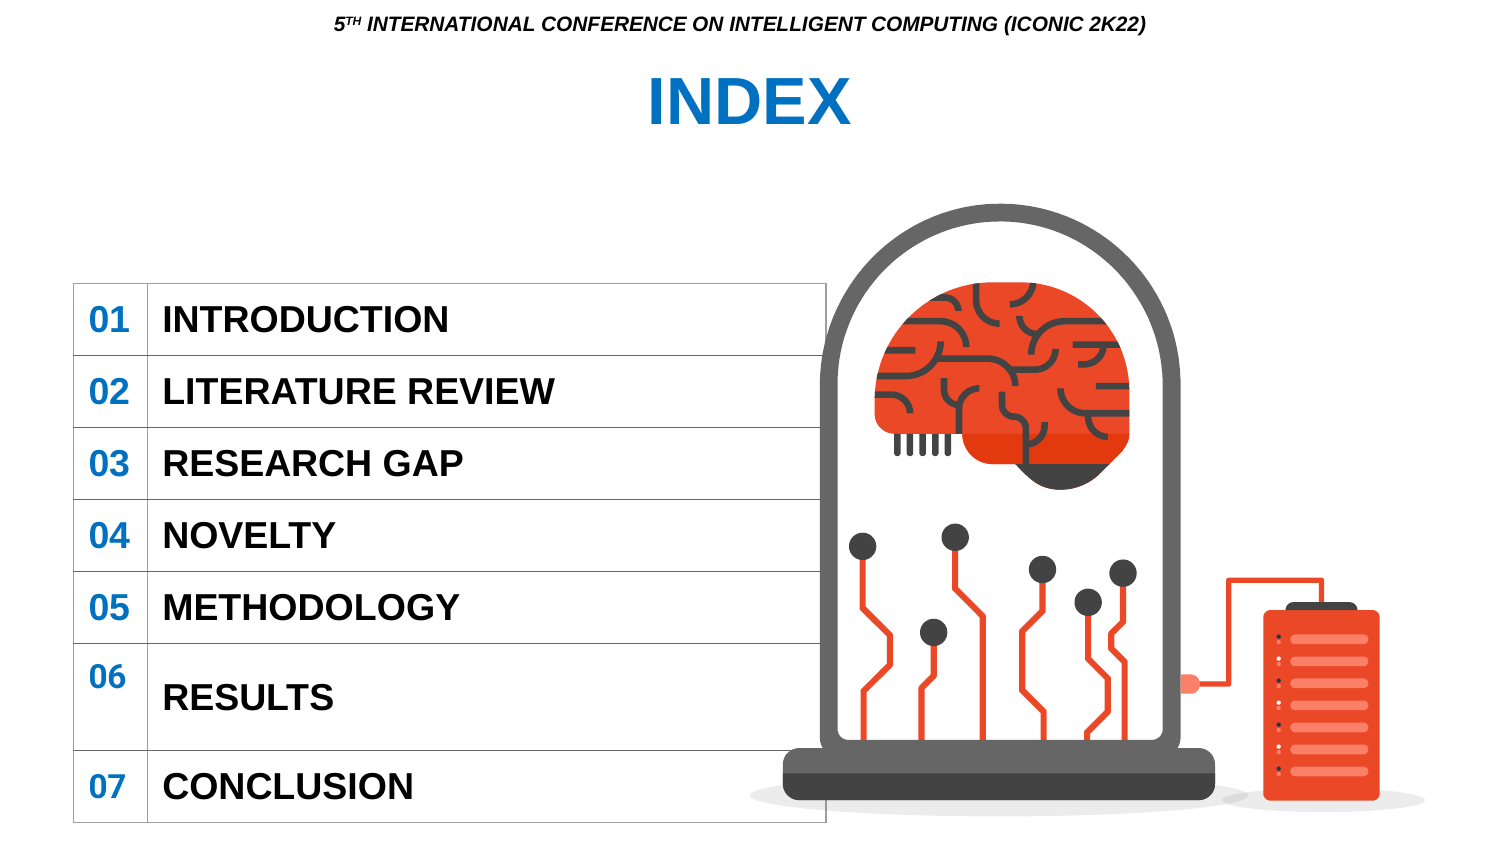

5TH INTERNATIONAL CONFERENCE ON INTELLIGENT COMPUTING (ICONIC 2K22)
# INDEX

| 01 | INTRODUCTION |
| --- | --- |
| 02 | LITERATURE REVIEW |
| 03 | RESEARCH GAP |
| 04 | NOVELTY |
| 05 | METHODOLOGY |
| 06 | RESULTS |
| 07 | CONCLUSION |